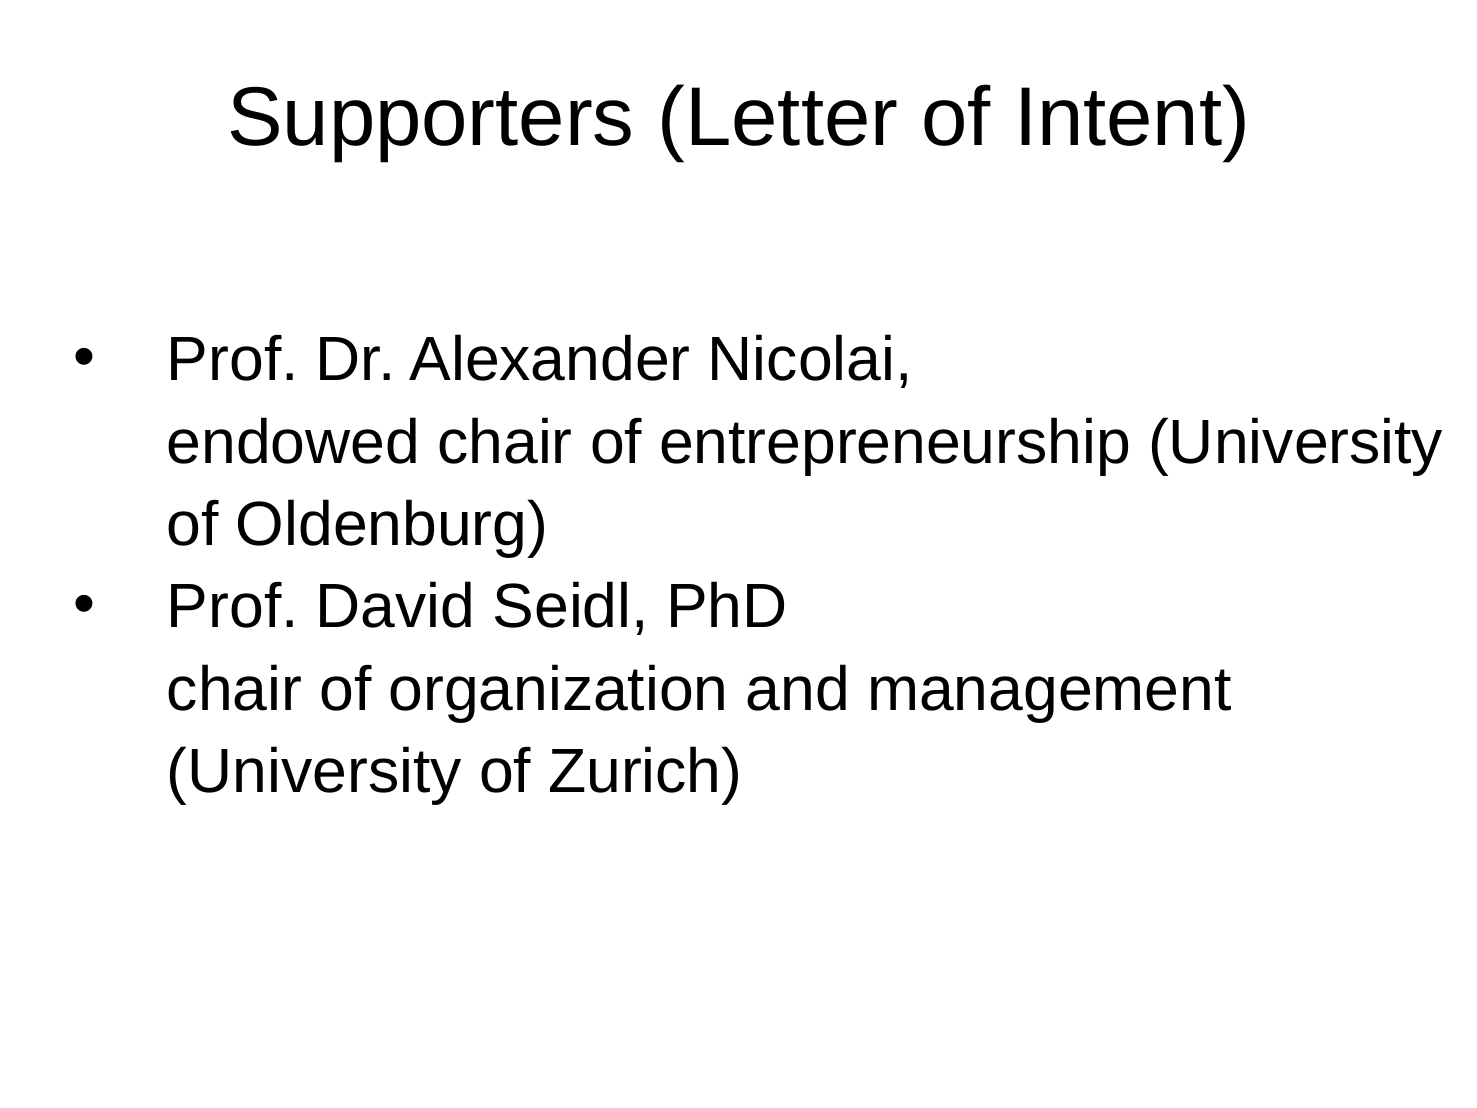

# Supporters (Letter of Intent)
Prof. Dr. Alexander Nicolai,
endowed chair of entrepreneurship (University of Oldenburg)
Prof. David Seidl, PhD
chair of organization and management
(University of Zurich)